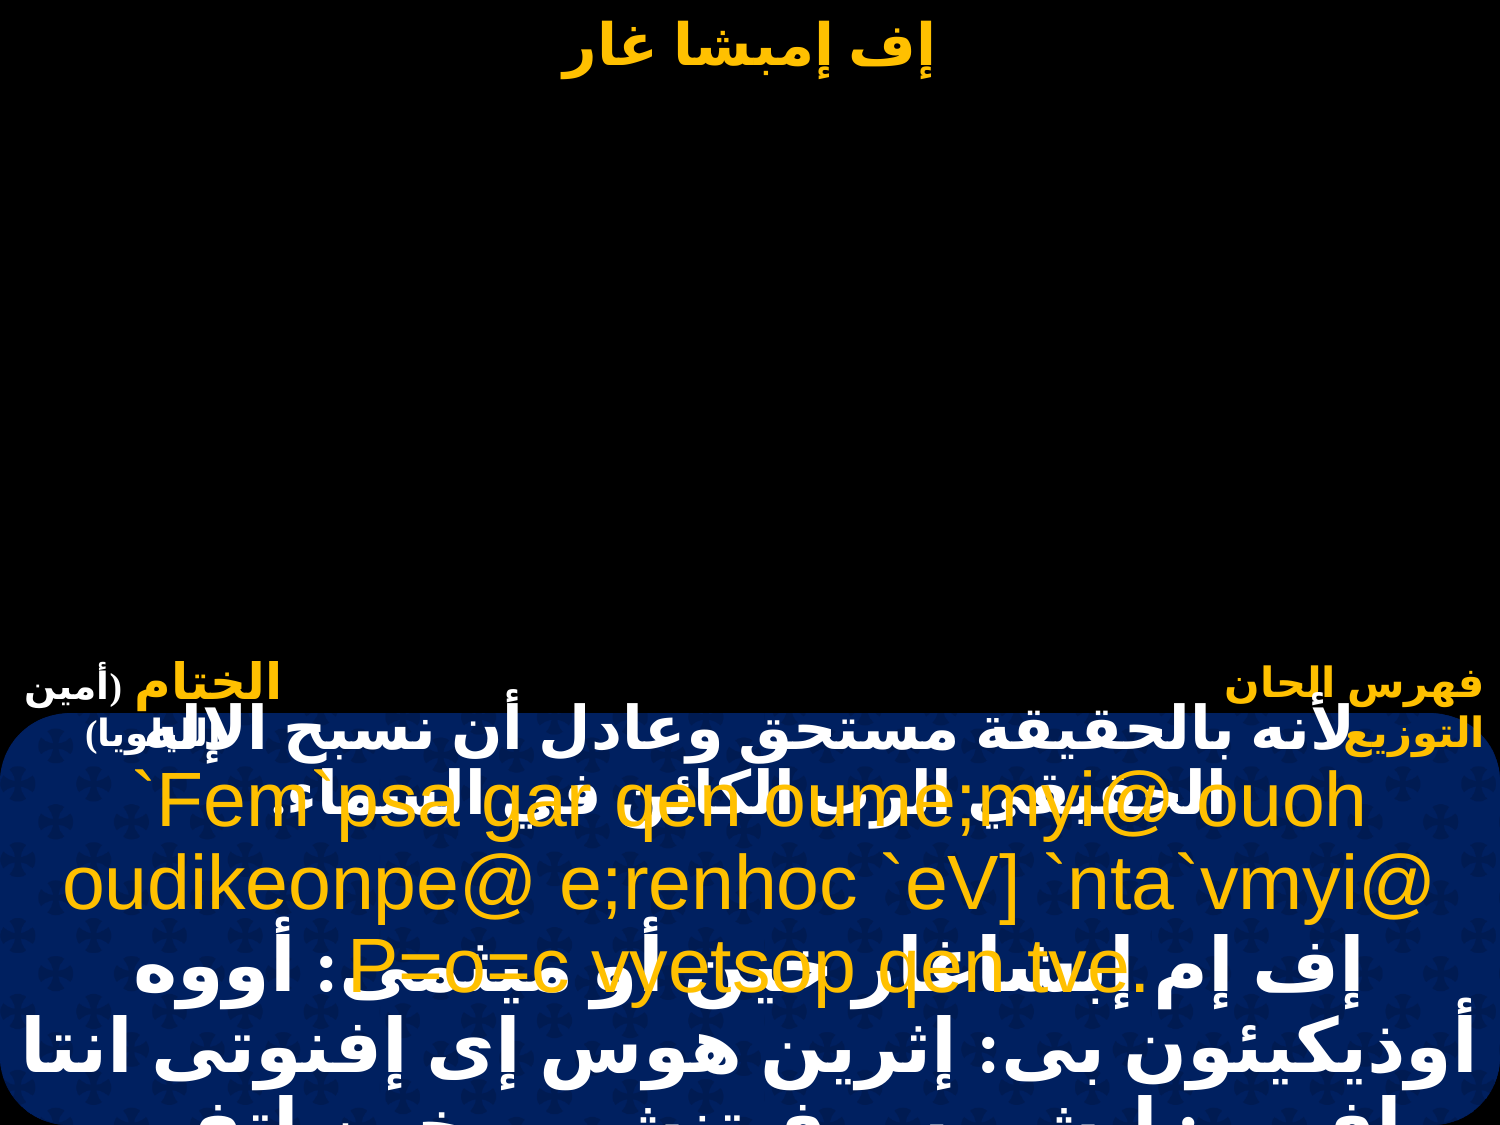

# لأنه بالحقيقة مستحق وعادل أن نسبح الإله الحقيقي الرب الكائن في السماء.
`Fem`psa gar qen oume;myi@ ouoh oudikeonpe@ e;renhoc `eV] `nta`vmyi@ P=o=c vyetsop qen tve.
إف إم إبشاغار خين أو ميثمى: أووه أوذيكيئون بى: إثرين هوس إى إفنوتى انتا إفمى: ابشويس فيتنشوب خين اتفى.